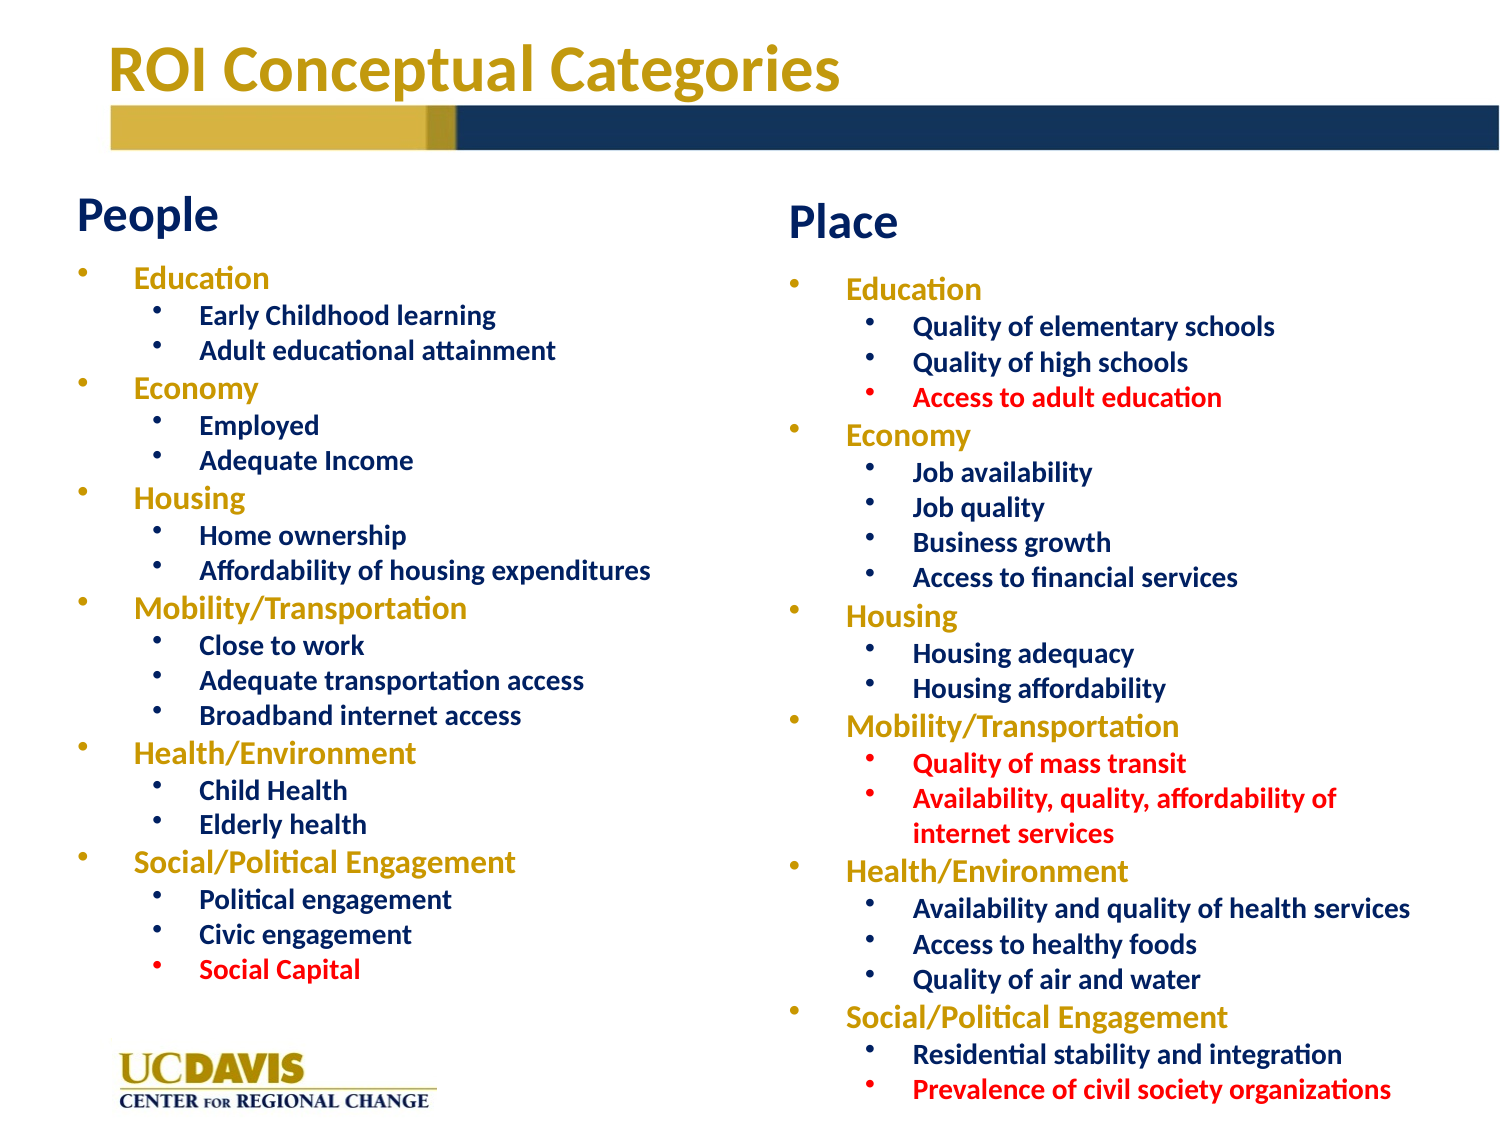

# ROI Conceptual Categories
People
Place
Education
Early Childhood learning
Adult educational attainment
Economy
Employed
Adequate Income
Housing
Home ownership
Affordability of housing expenditures
Mobility/Transportation
Close to work
Adequate transportation access
Broadband internet access
Health/Environment
Child Health
Elderly health
Social/Political Engagement
Political engagement
Civic engagement
Social Capital

Education
Quality of elementary schools
Quality of high schools
Access to adult education
Economy
Job availability
Job quality
Business growth
Access to financial services
Housing
Housing adequacy
Housing affordability
Mobility/Transportation
Quality of mass transit
Availability, quality, affordability of internet services
Health/Environment
Availability and quality of health services
Access to healthy foods
Quality of air and water
Social/Political Engagement
Residential stability and integration
Prevalence of civil society organizations